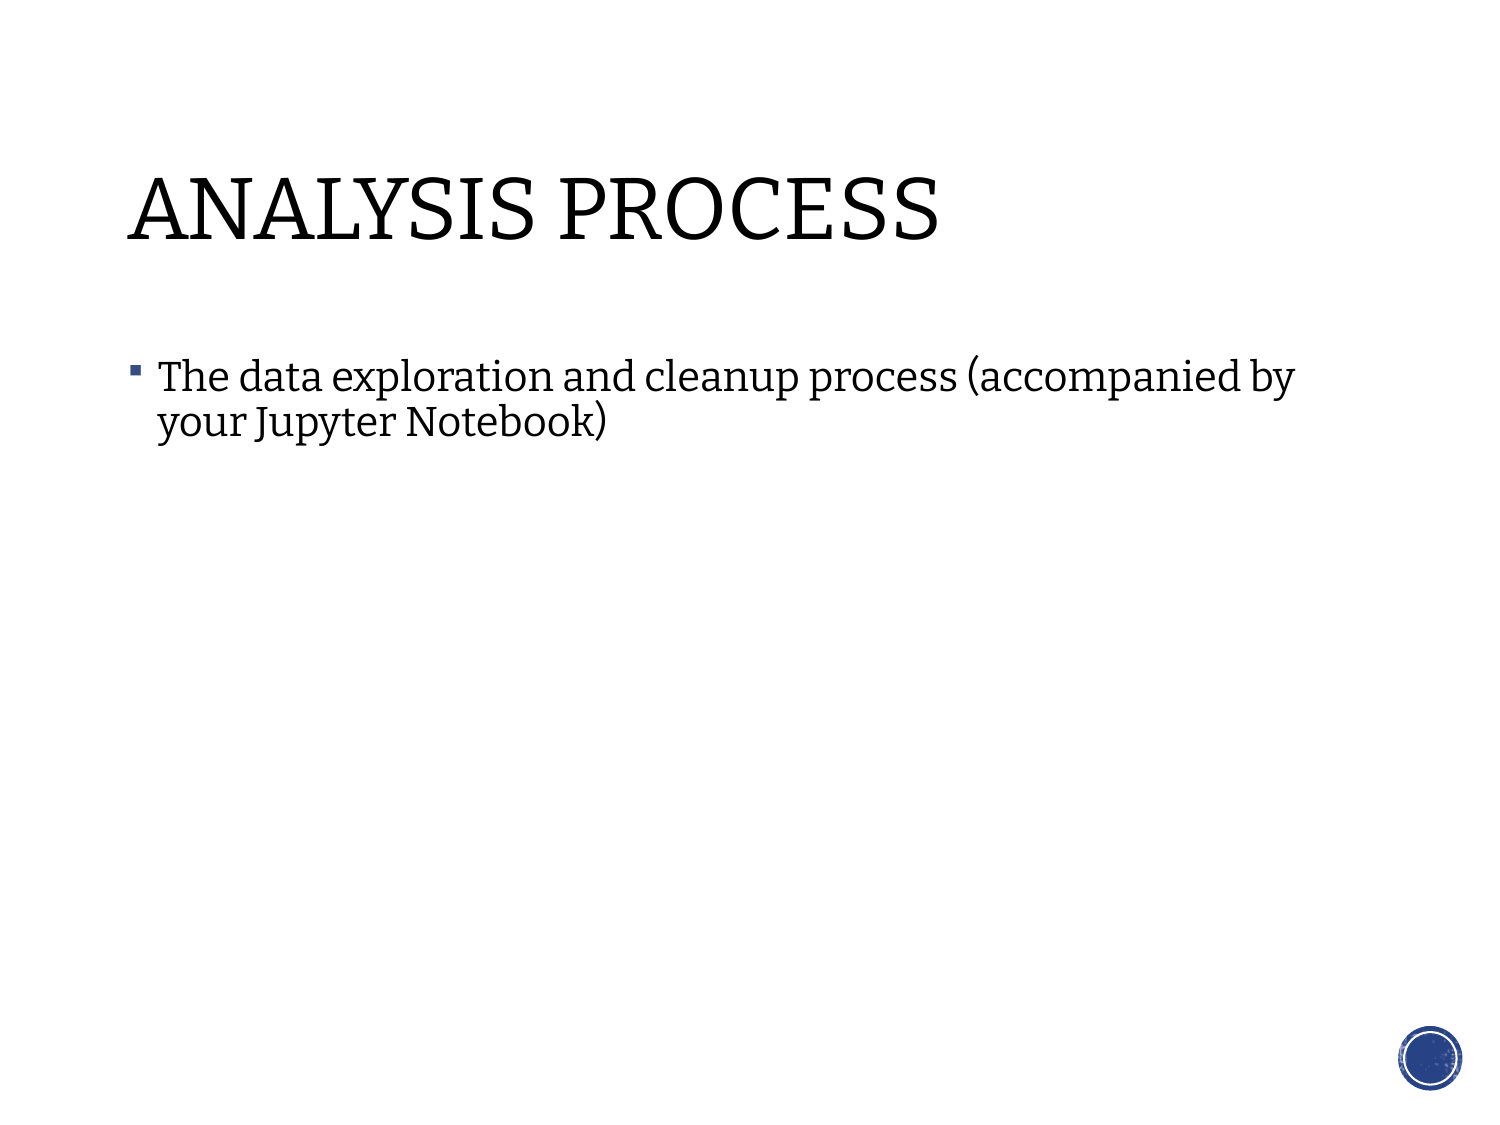

# Analysis Process
The data exploration and cleanup process (accompanied by your Jupyter Notebook)